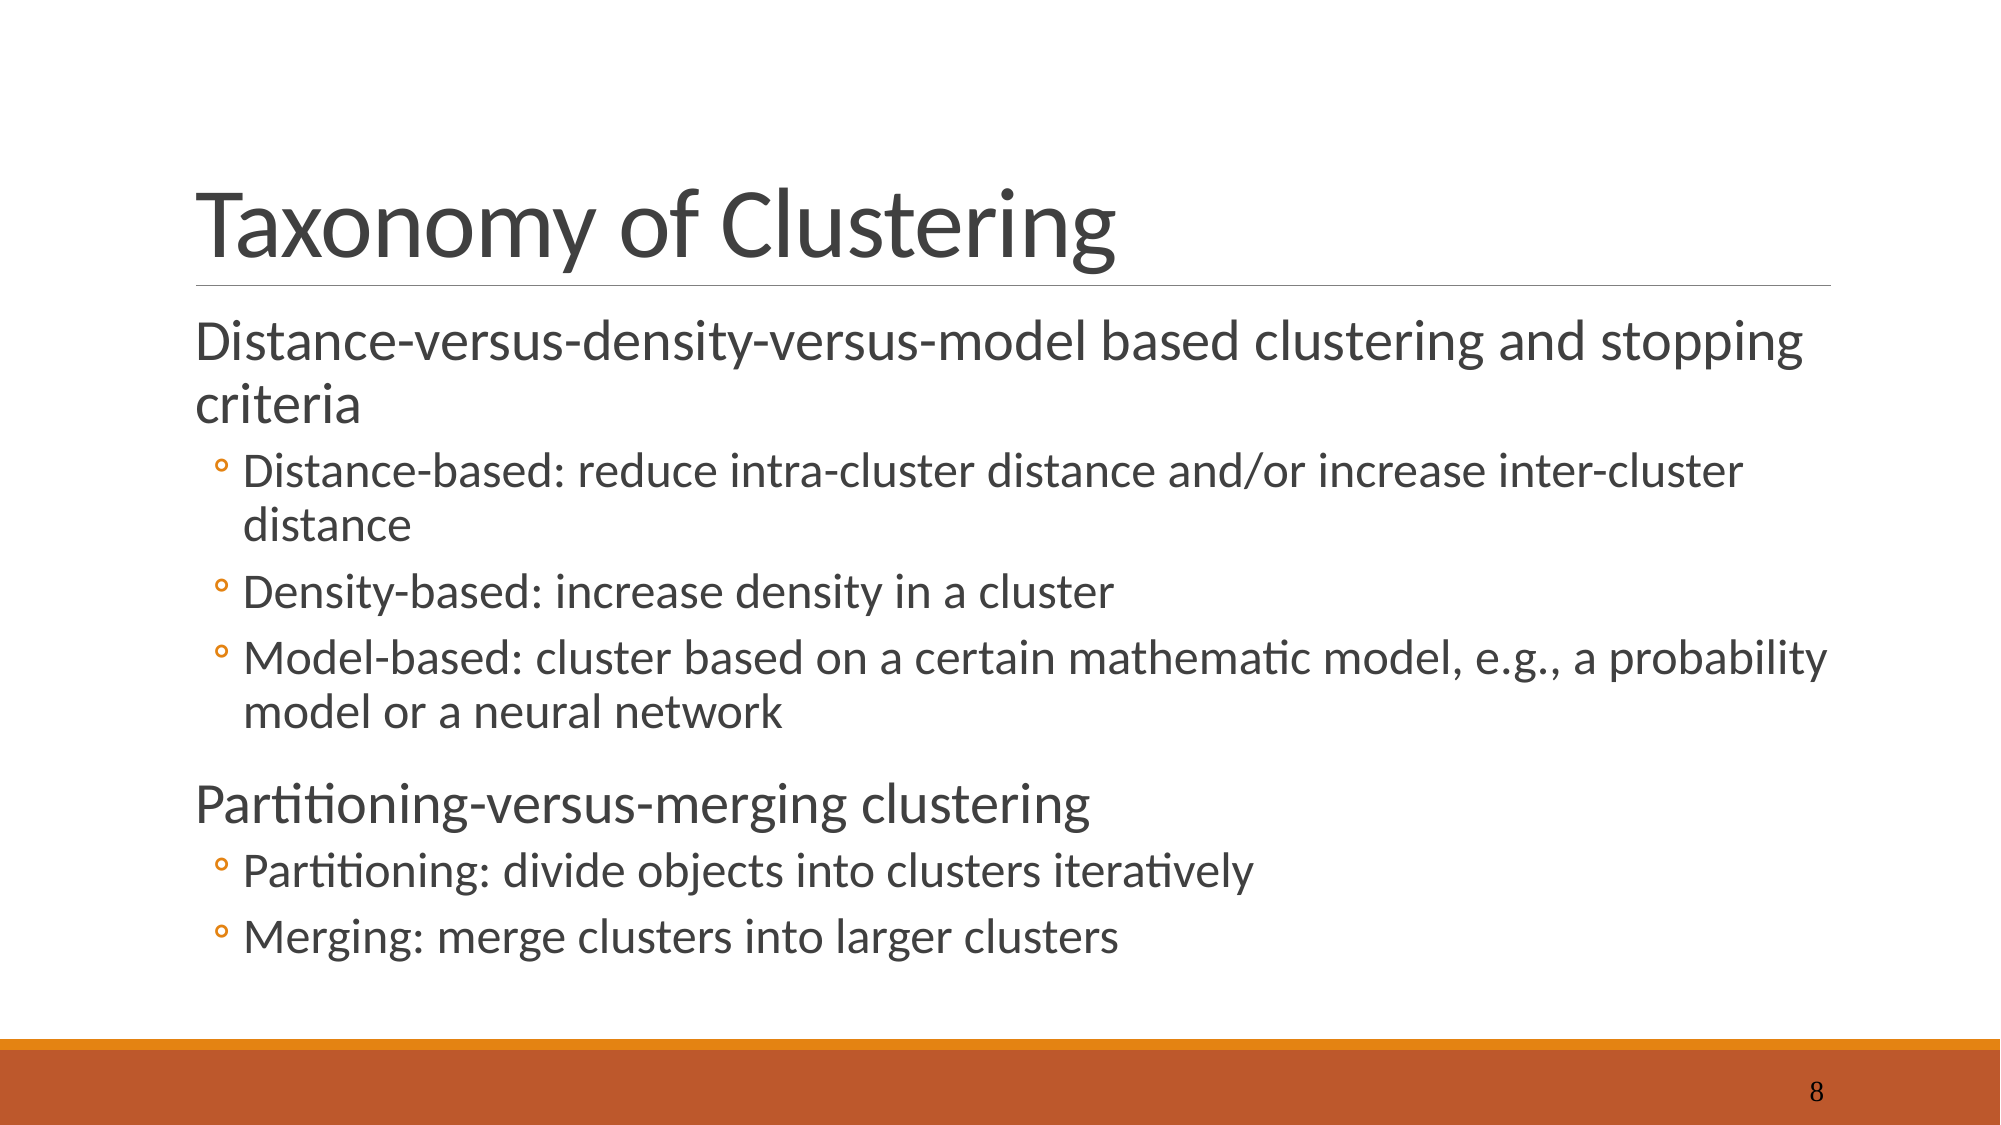

# Taxonomy of Clustering
Distance-versus-density-versus-model based clustering and stopping criteria
Distance-based: reduce intra-cluster distance and/or increase inter-cluster distance
Density-based: increase density in a cluster
Model-based: cluster based on a certain mathematic model, e.g., a probability model or a neural network
Partitioning-versus-merging clustering
Partitioning: divide objects into clusters iteratively
Merging: merge clusters into larger clusters
8